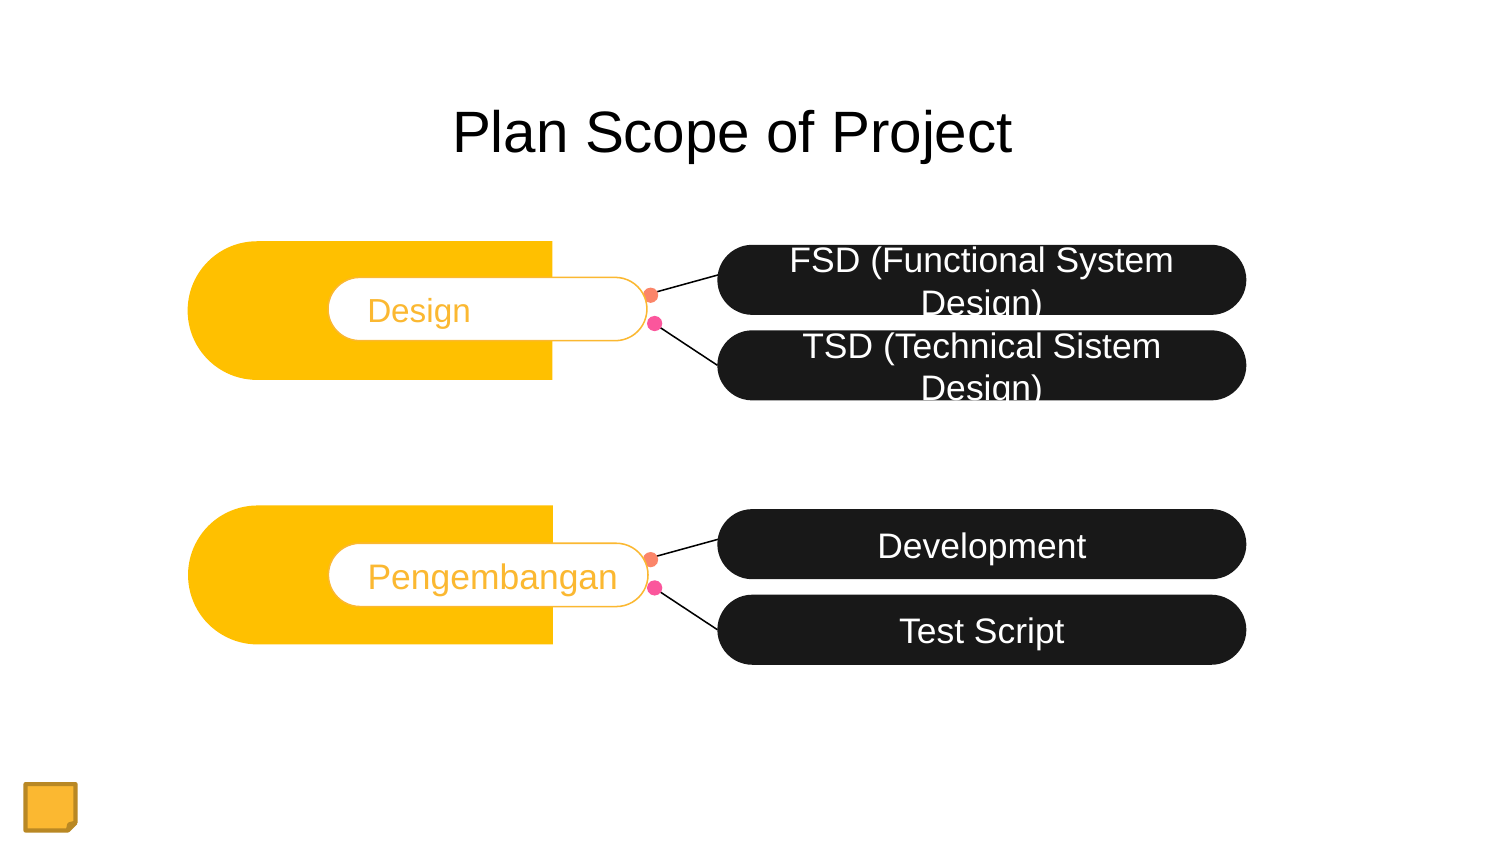

# Plan Scope of Project

Design
FSD (Functional System Design)

TSD (Technical Sistem Design)

Pengembangan
Development

Test Script